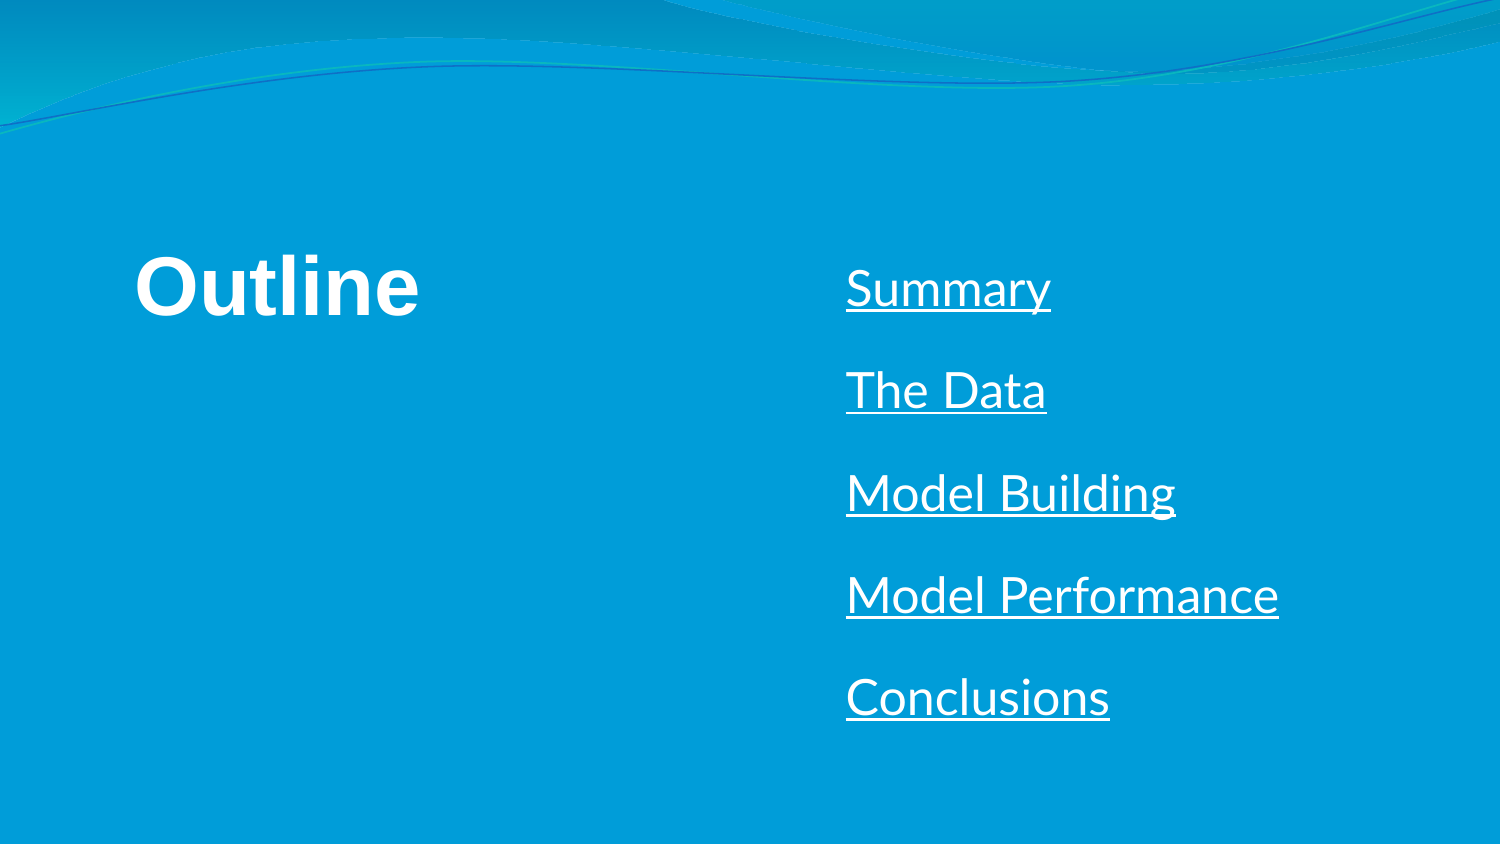

# Outline
Summary
The Data
Model Building
Model Performance
Conclusions